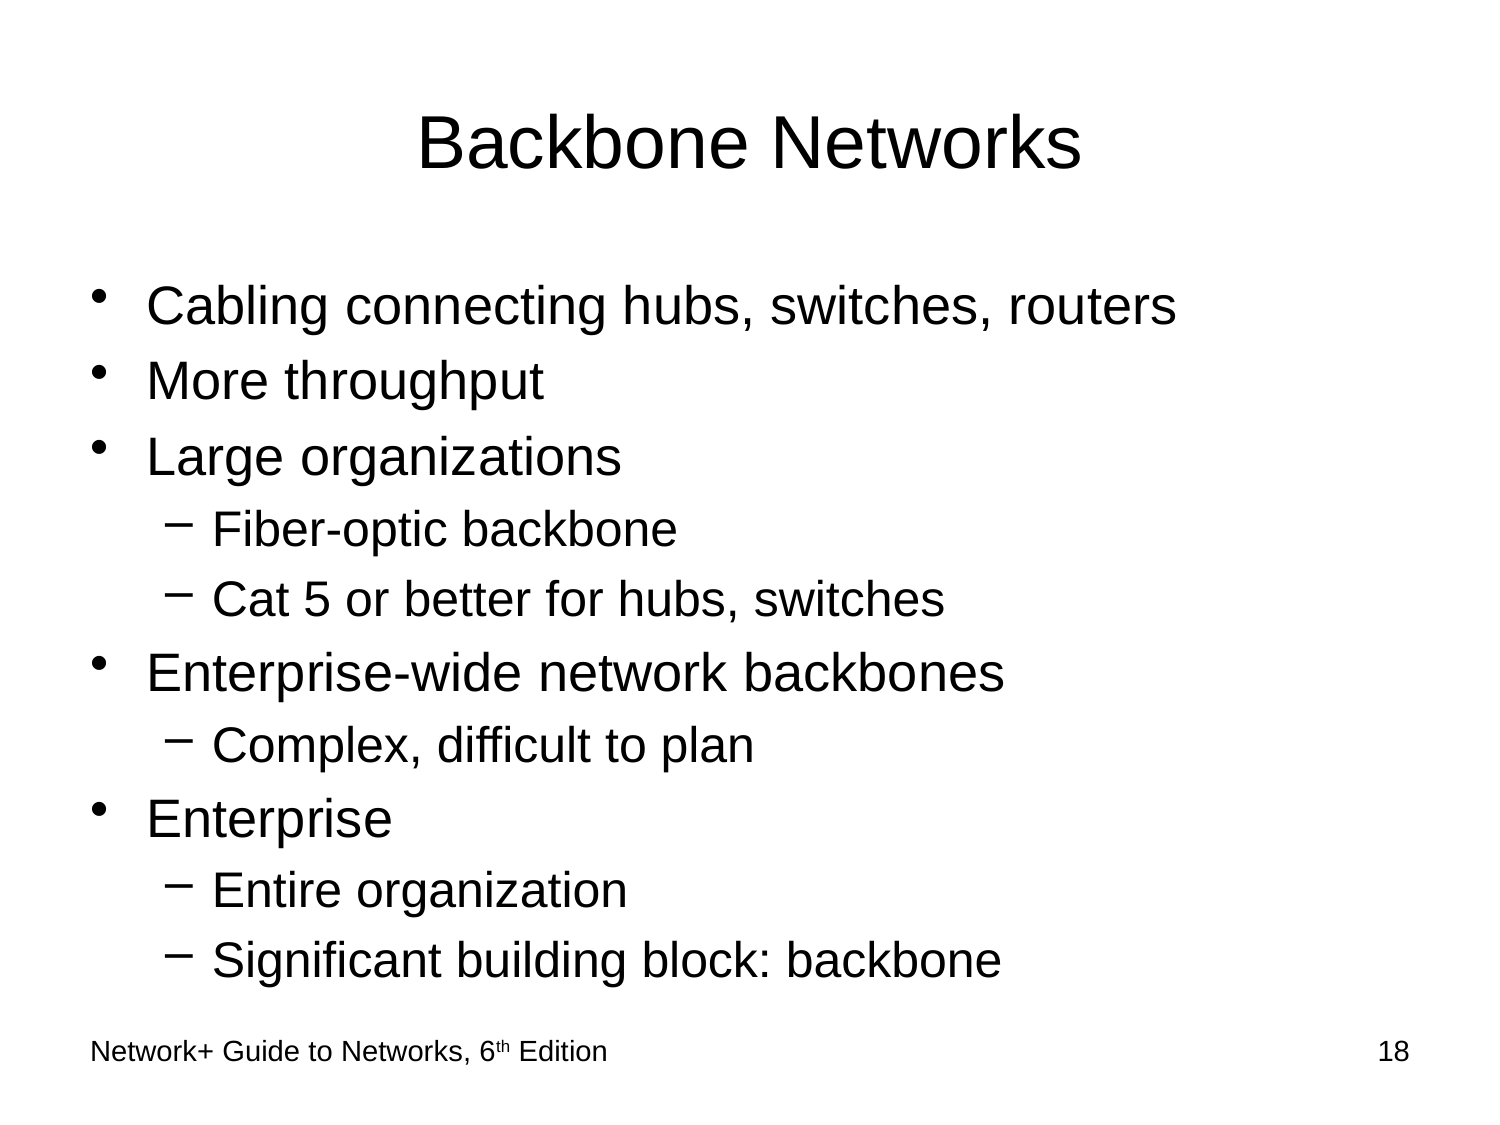

# Backbone Networks
Cabling connecting hubs, switches, routers
More throughput
Large organizations
Fiber-optic backbone
Cat 5 or better for hubs, switches
Enterprise-wide network backbones
Complex, difficult to plan
Enterprise
Entire organization
Significant building block: backbone
Network+ Guide to Networks, 6th Edition
18